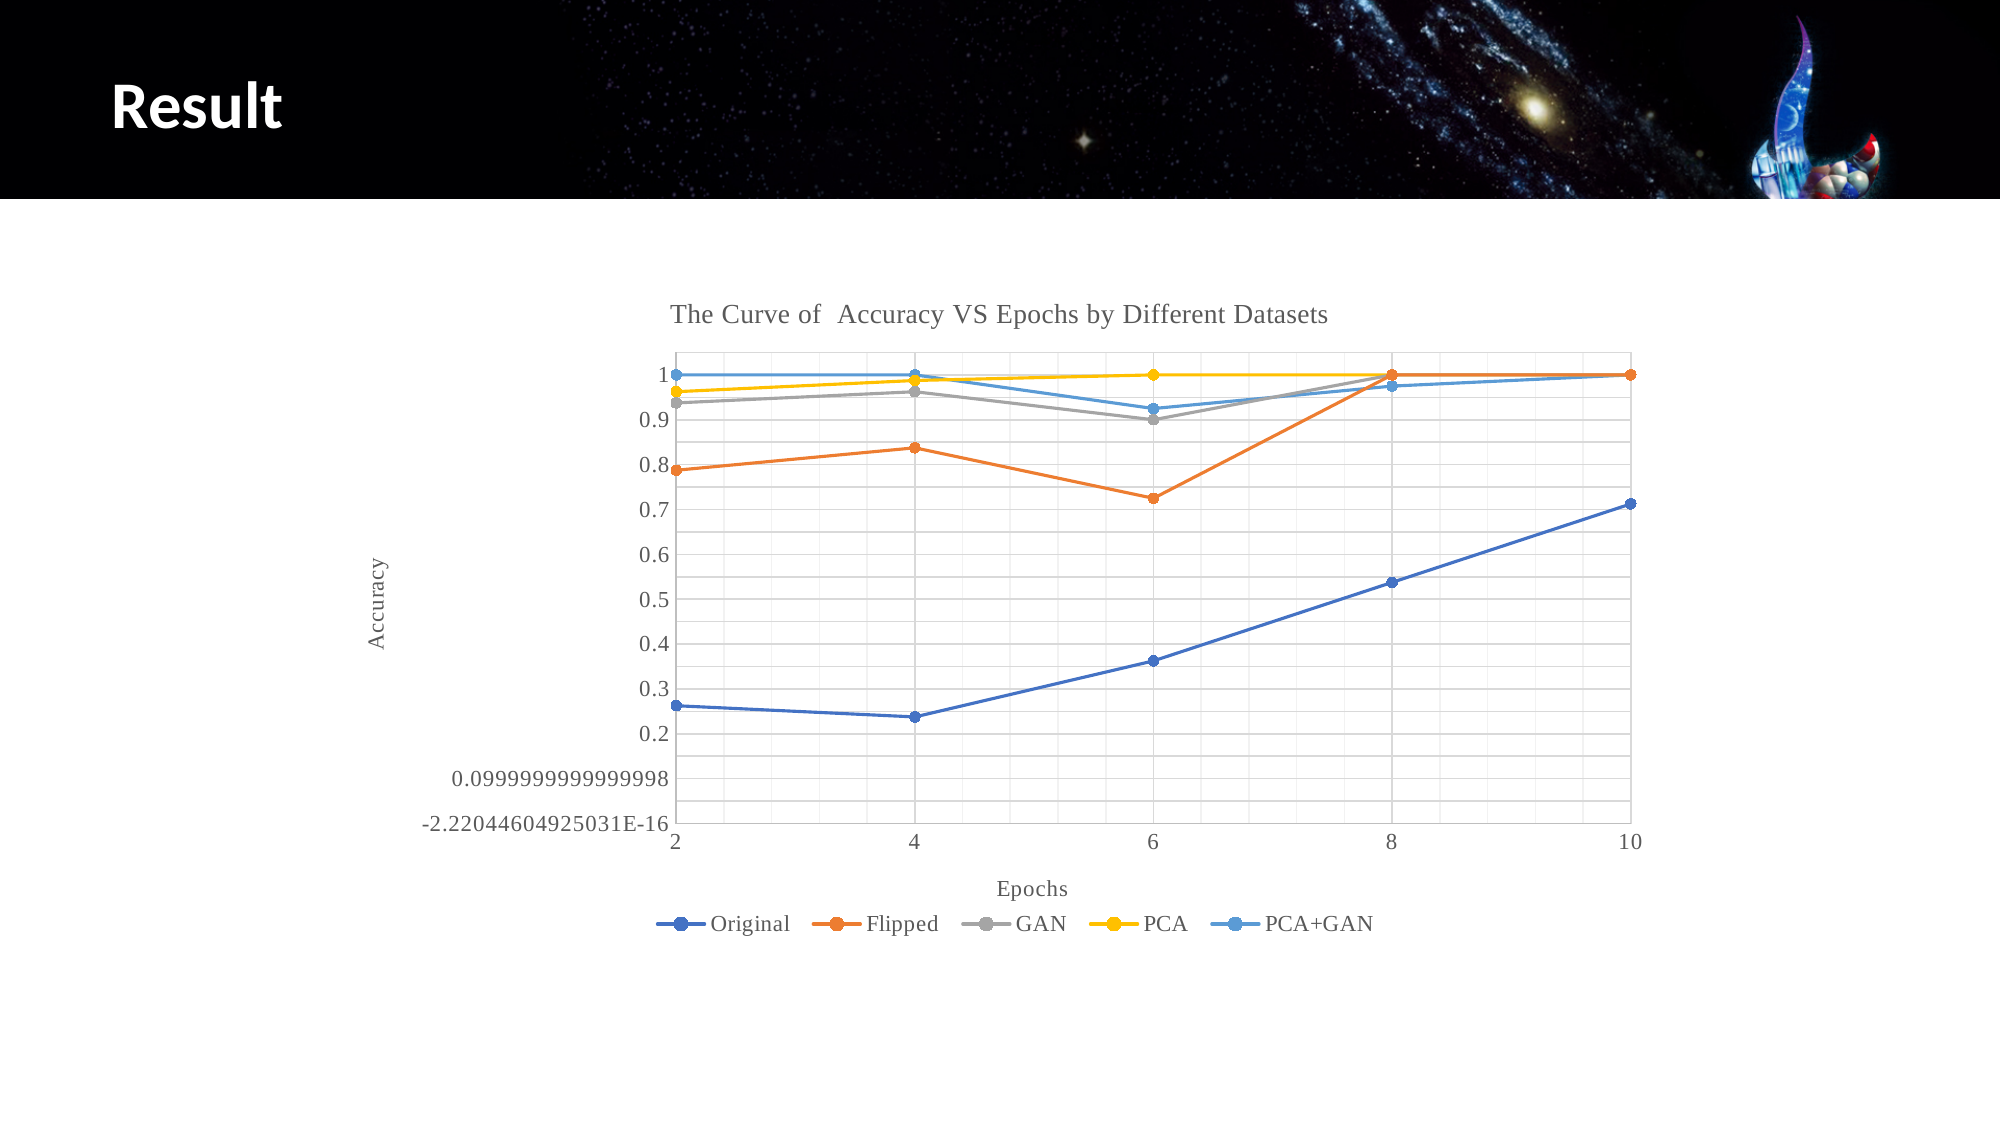

Result

### Chart: The Curve of  Accuracy VS Epochs by Different Datasets

| Category |  |  |  |  |  |
|---|---|---|---|---|---|